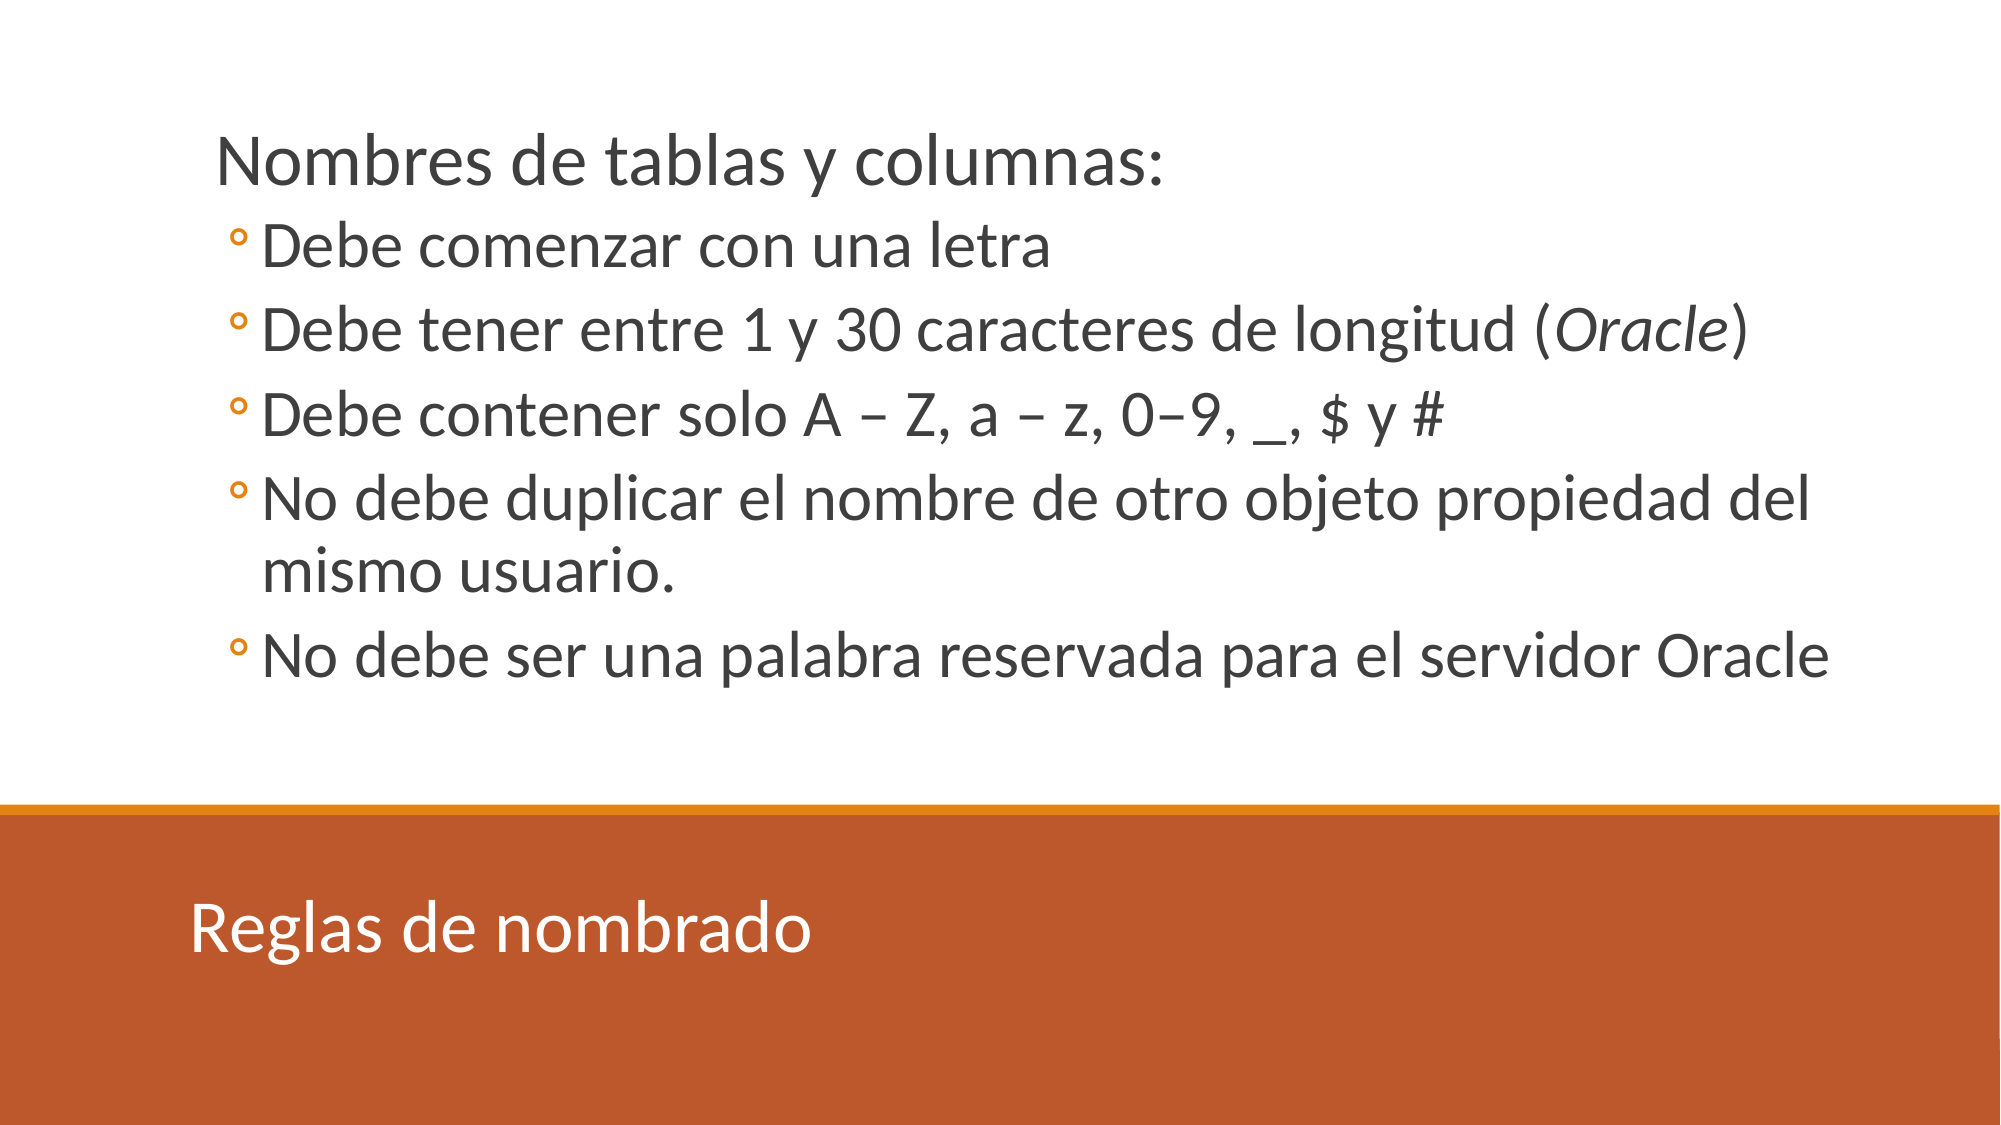

Nombres de tablas y columnas:
Debe comenzar con una letra
Debe tener entre 1 y 30 caracteres de longitud (Oracle)
Debe contener solo A – Z, a – z, 0–9, _, $ y #
No debe duplicar el nombre de otro objeto propiedad del mismo usuario.
No debe ser una palabra reservada para el servidor Oracle

# Reglas de nombrado